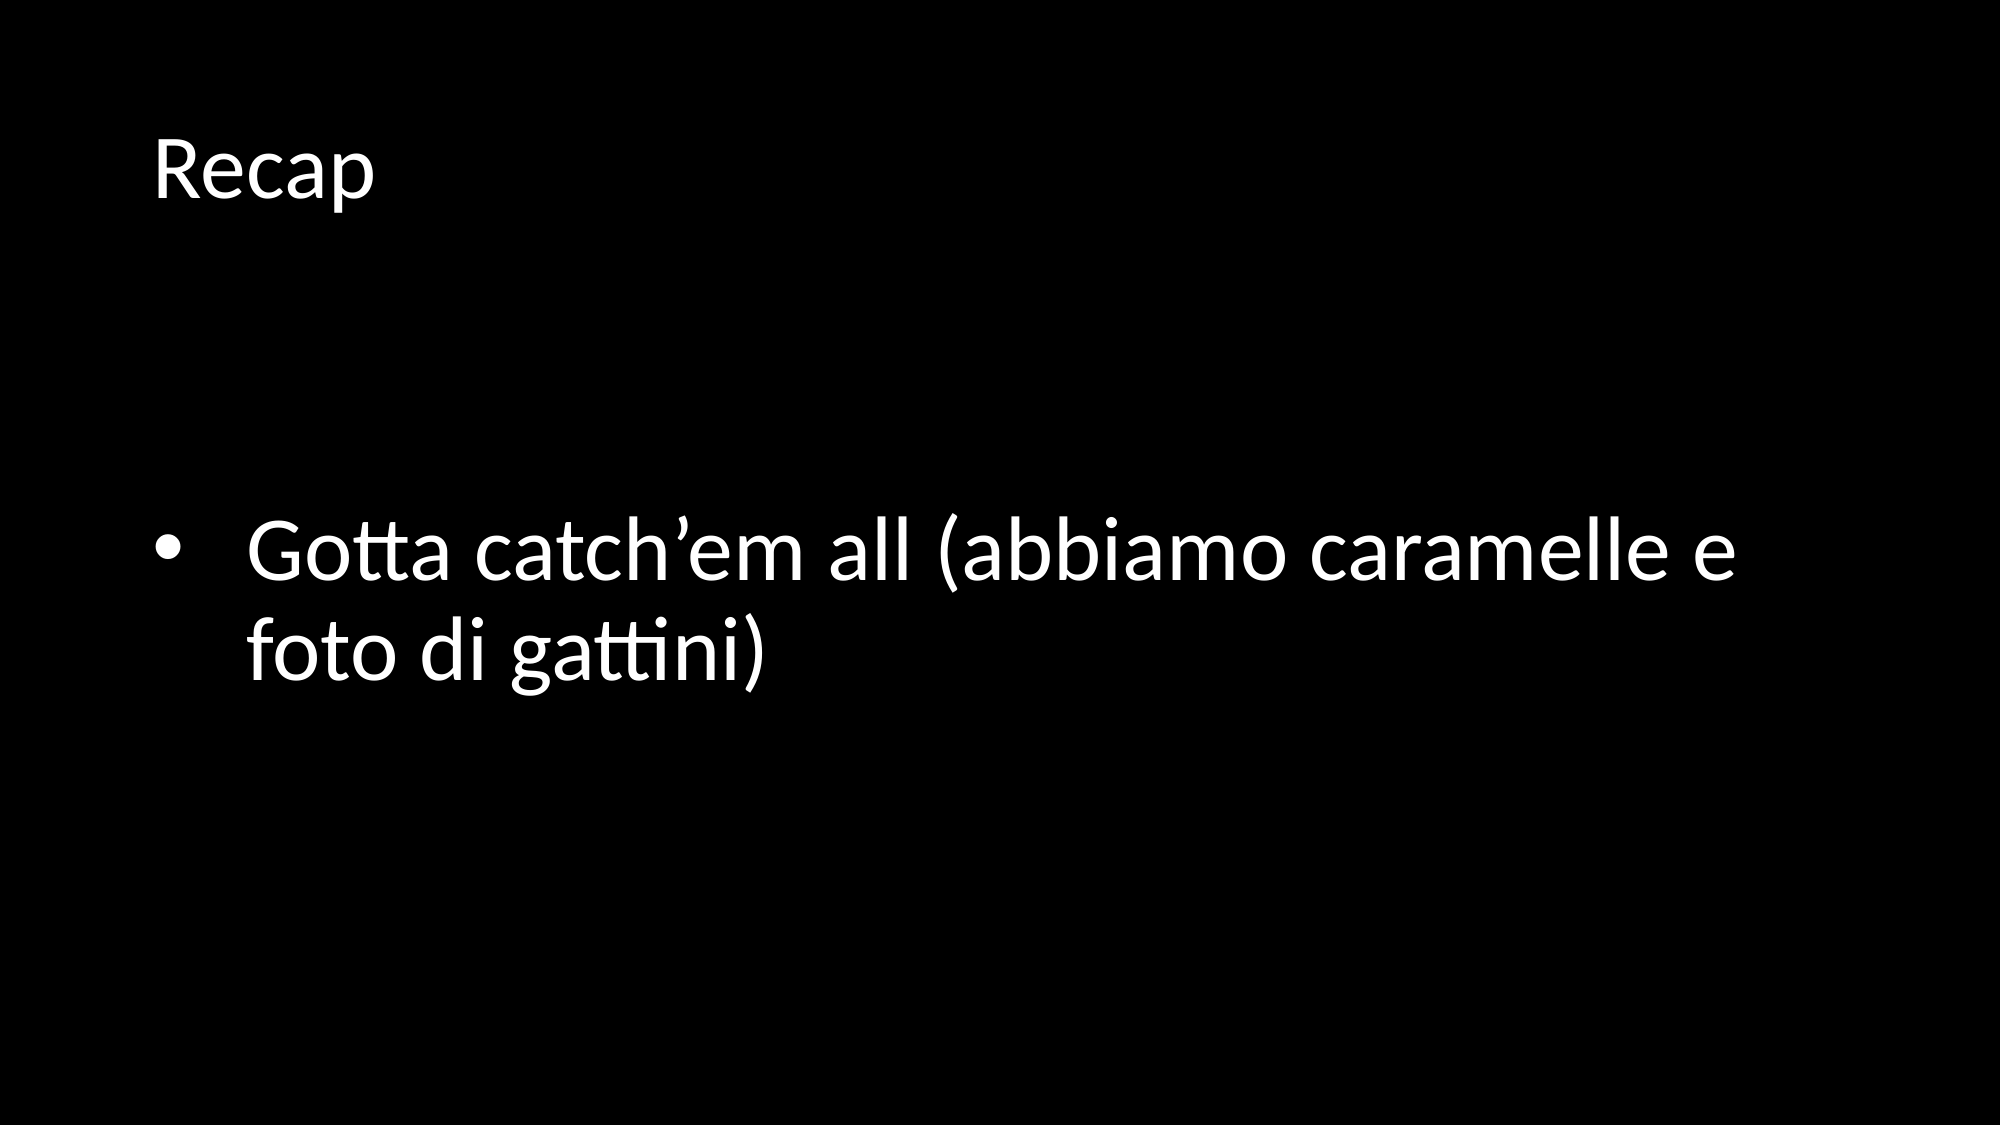

# Recap
Gotta catch’em all (abbiamo caramelle e foto di gattini)